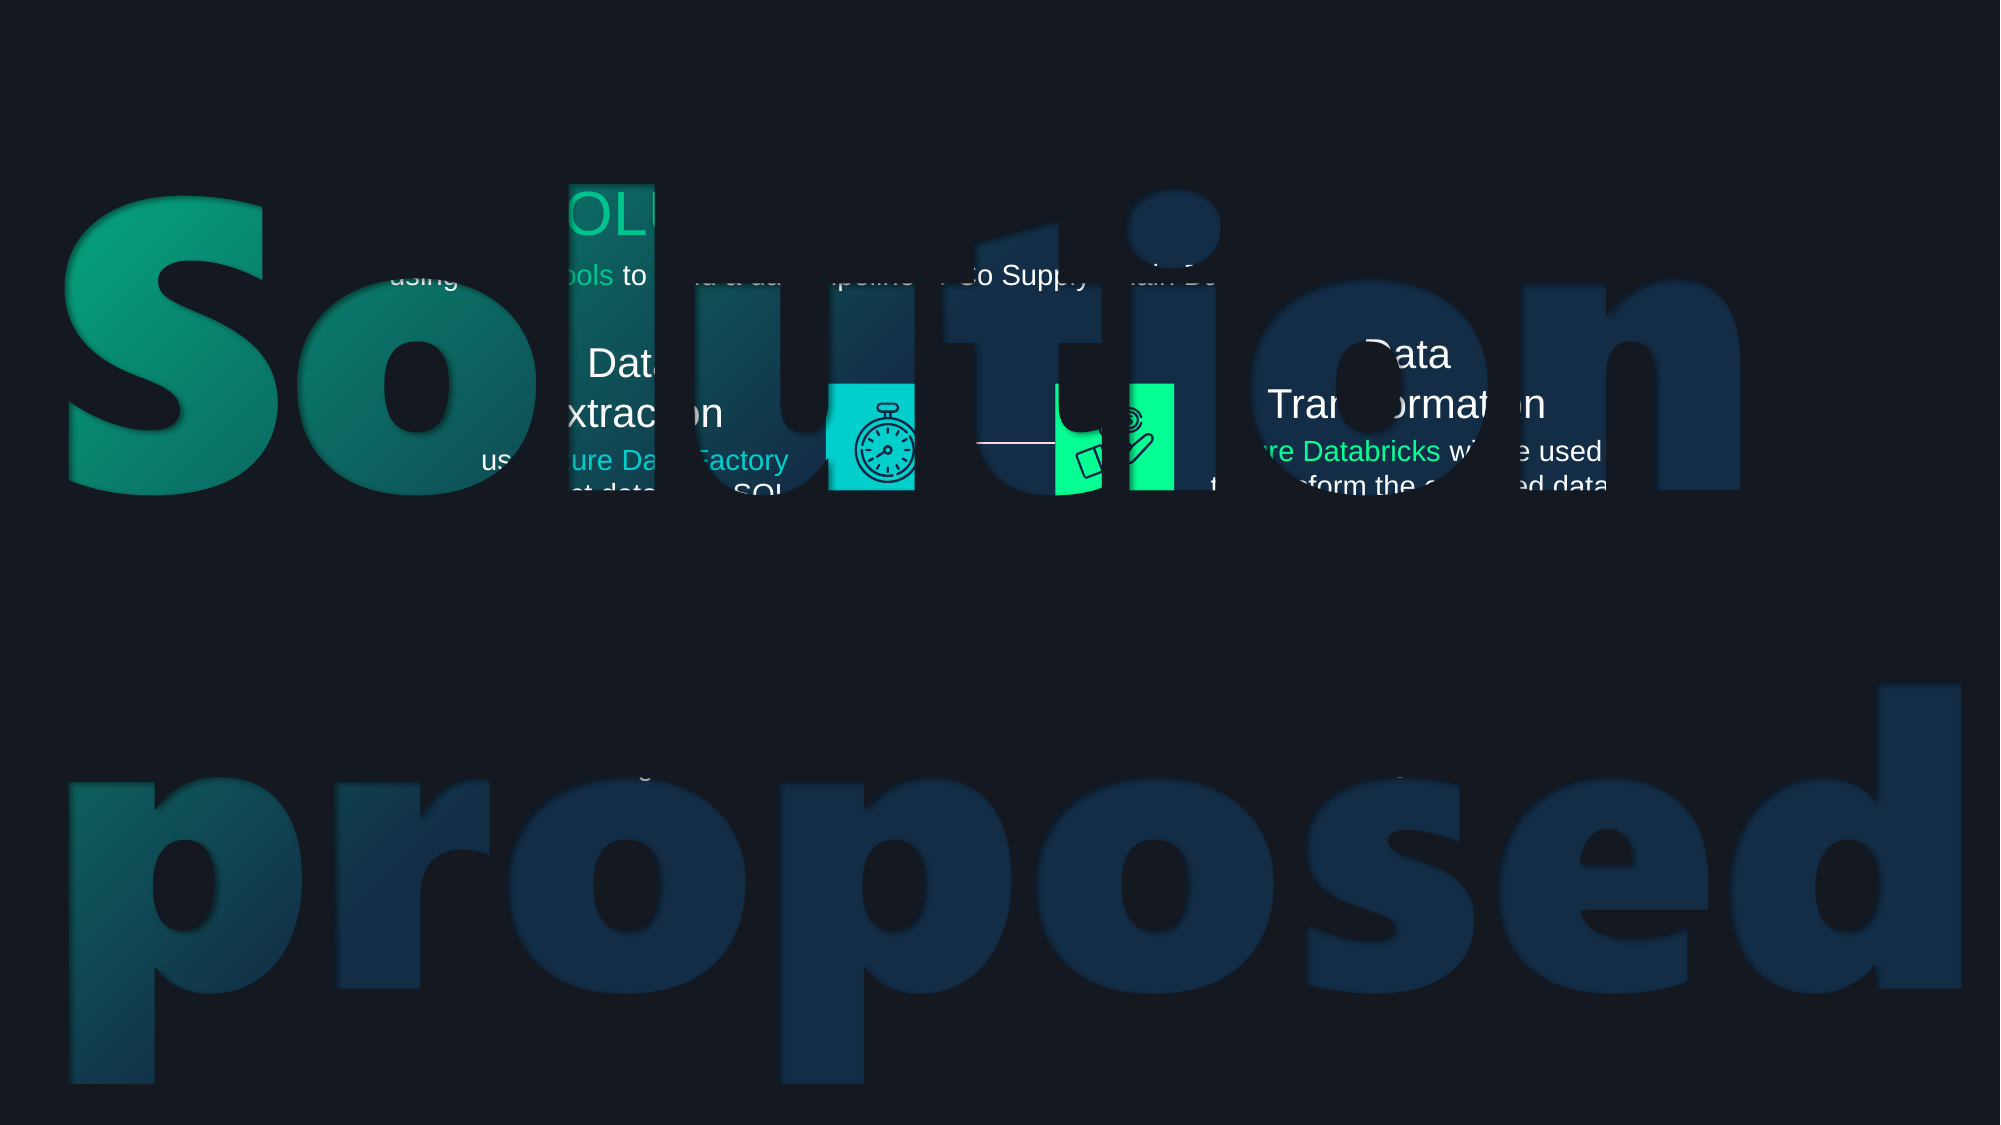

OUR SOLUTIONS
using Azure tools to build a data pipeline to Co Supply Chain Data .
Data Transformation
Data Extraction

Azure Databricks will be used to transform the extracted data using Spark code
 use Azure Data Factory to extract data from SQL database
Data Analysis
Data loading

Azure Synapse Analytics will be used to analyze the data using SQL queries.
The transformed data will be loaded into Azure Data Lake Storage.